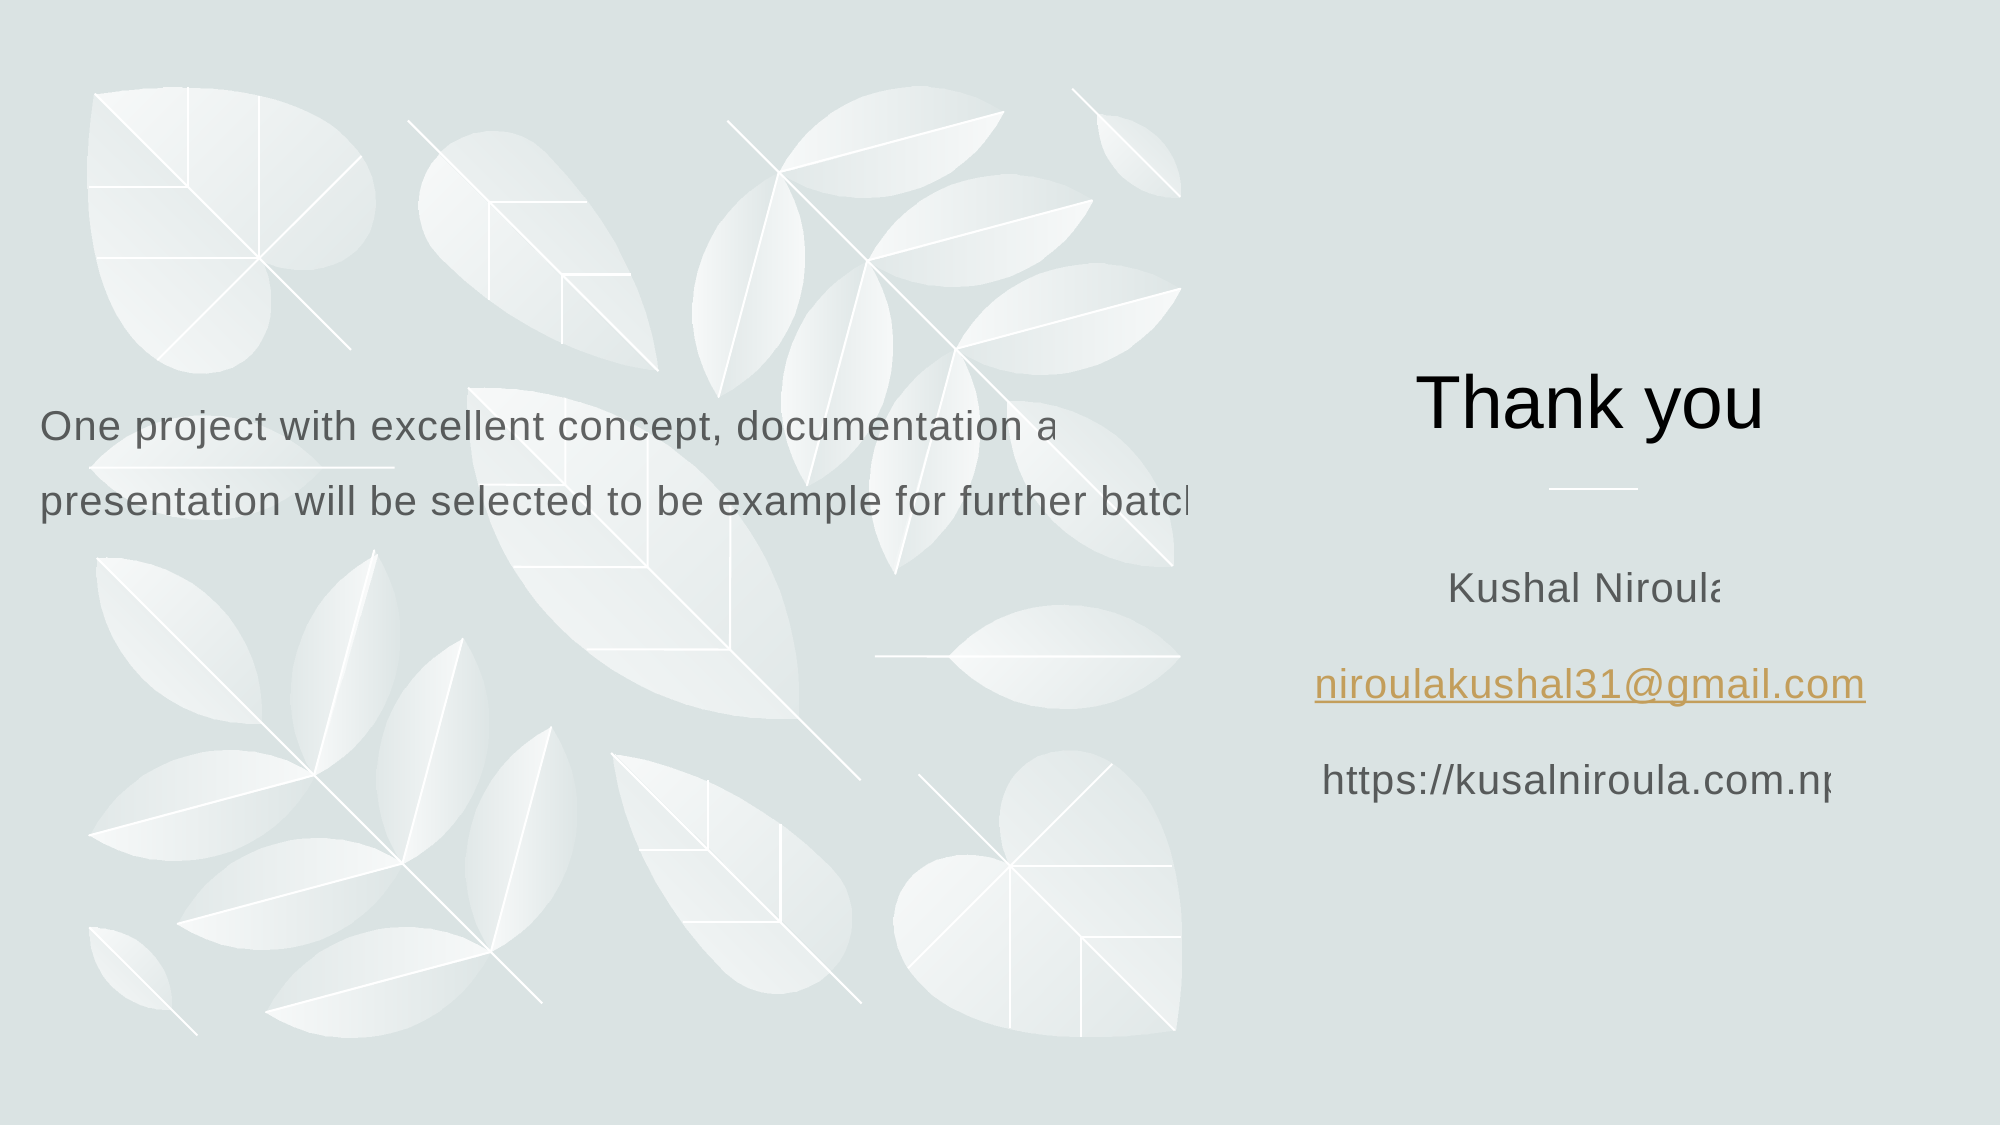

# Thank you
One project with excellent concept, documentation and presentation will be selected to be example for further batches
Kushal Niroula
niroulakushal31@gmail.com
https://kusalniroula.com.np/